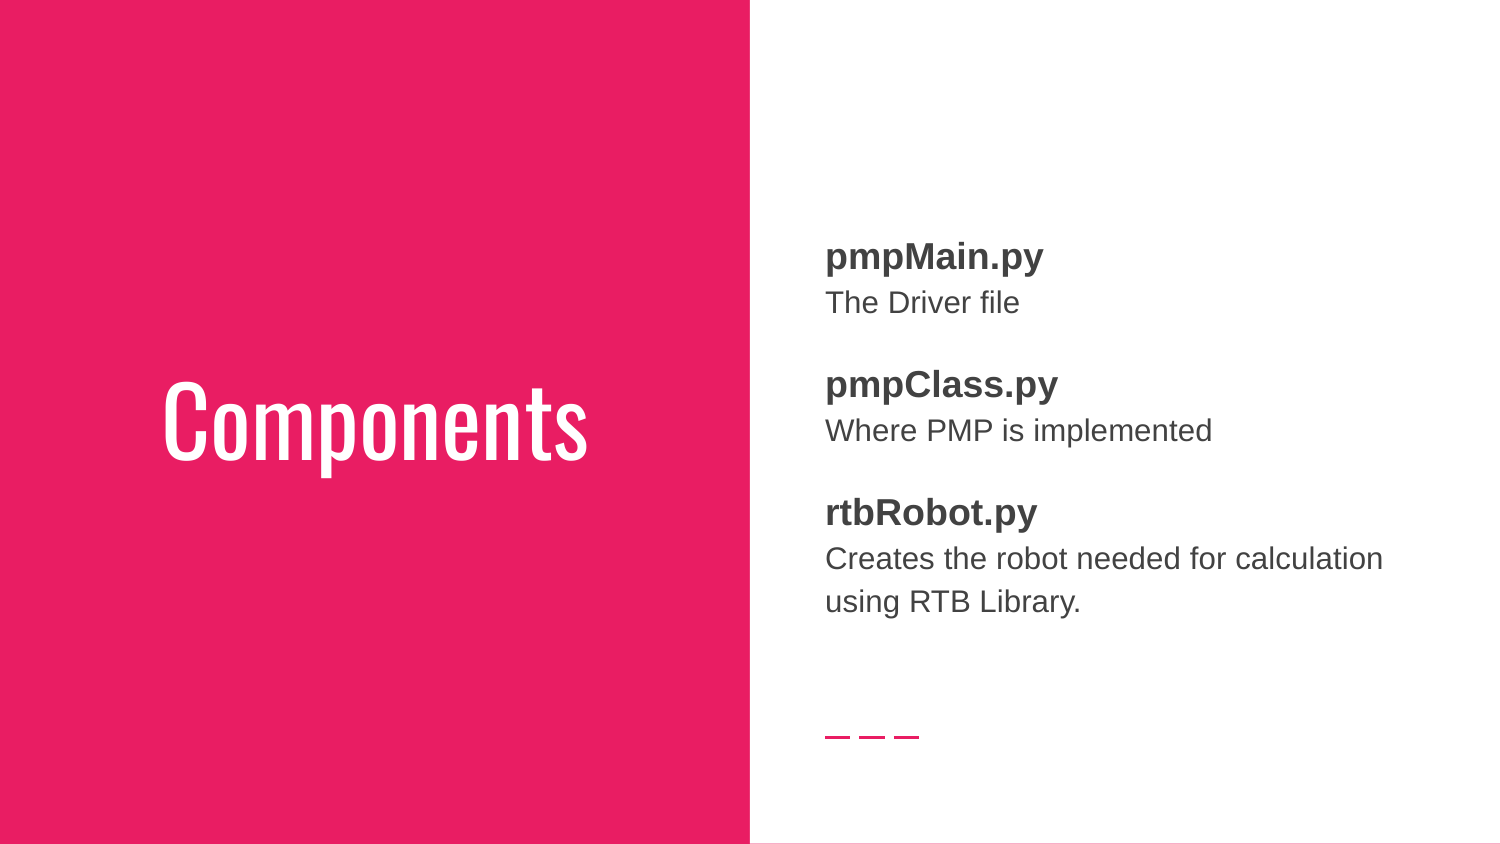

pmpMain.py
The Driver file
pmpClass.py
Where PMP is implemented
rtbRobot.py
Creates the robot needed for calculation using RTB Library.
# Components